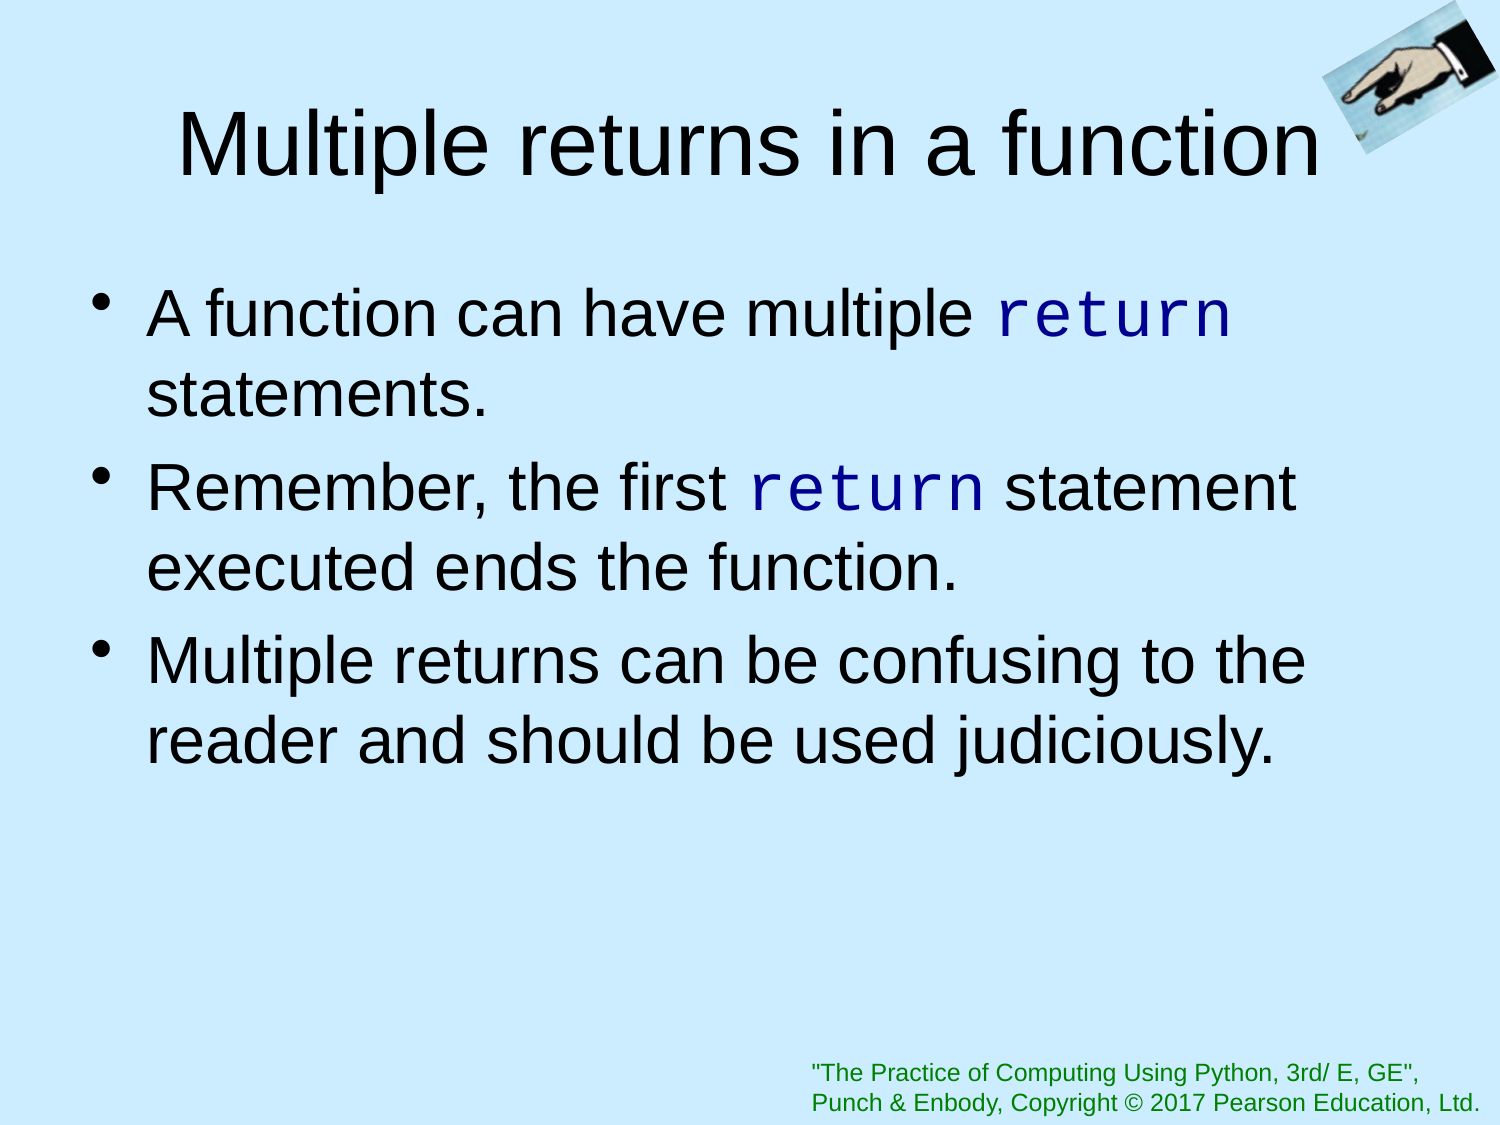

# Multiple returns in a function
A function can have multiple return statements.
Remember, the first return statement executed ends the function.
Multiple returns can be confusing to the reader and should be used judiciously.